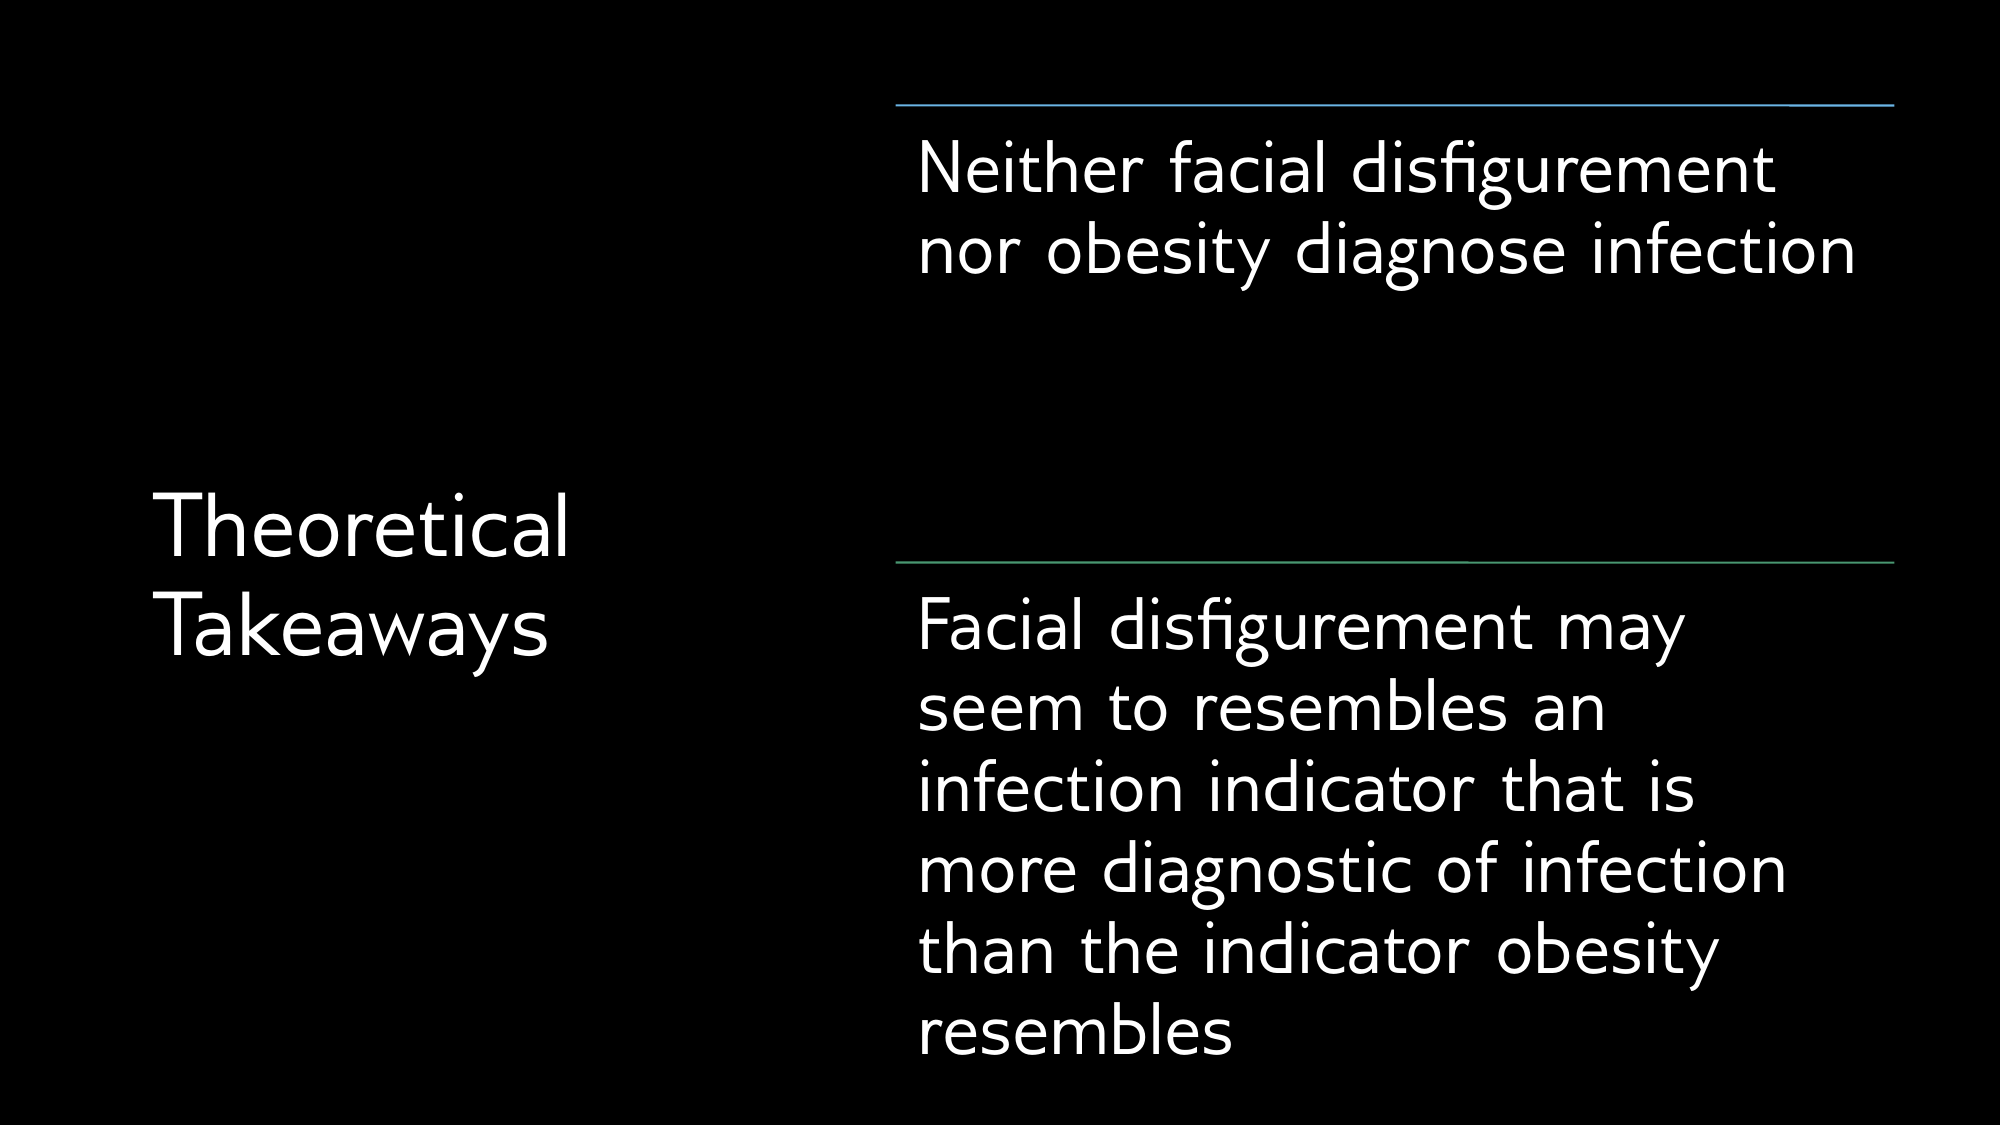

Neither facial disfigurement nor obesity diagnose infection
Facial disfigurement may seem to resembles an infection indicator that is more diagnostic of infection than the indicator obesity resembles
# Theoretical Takeaways